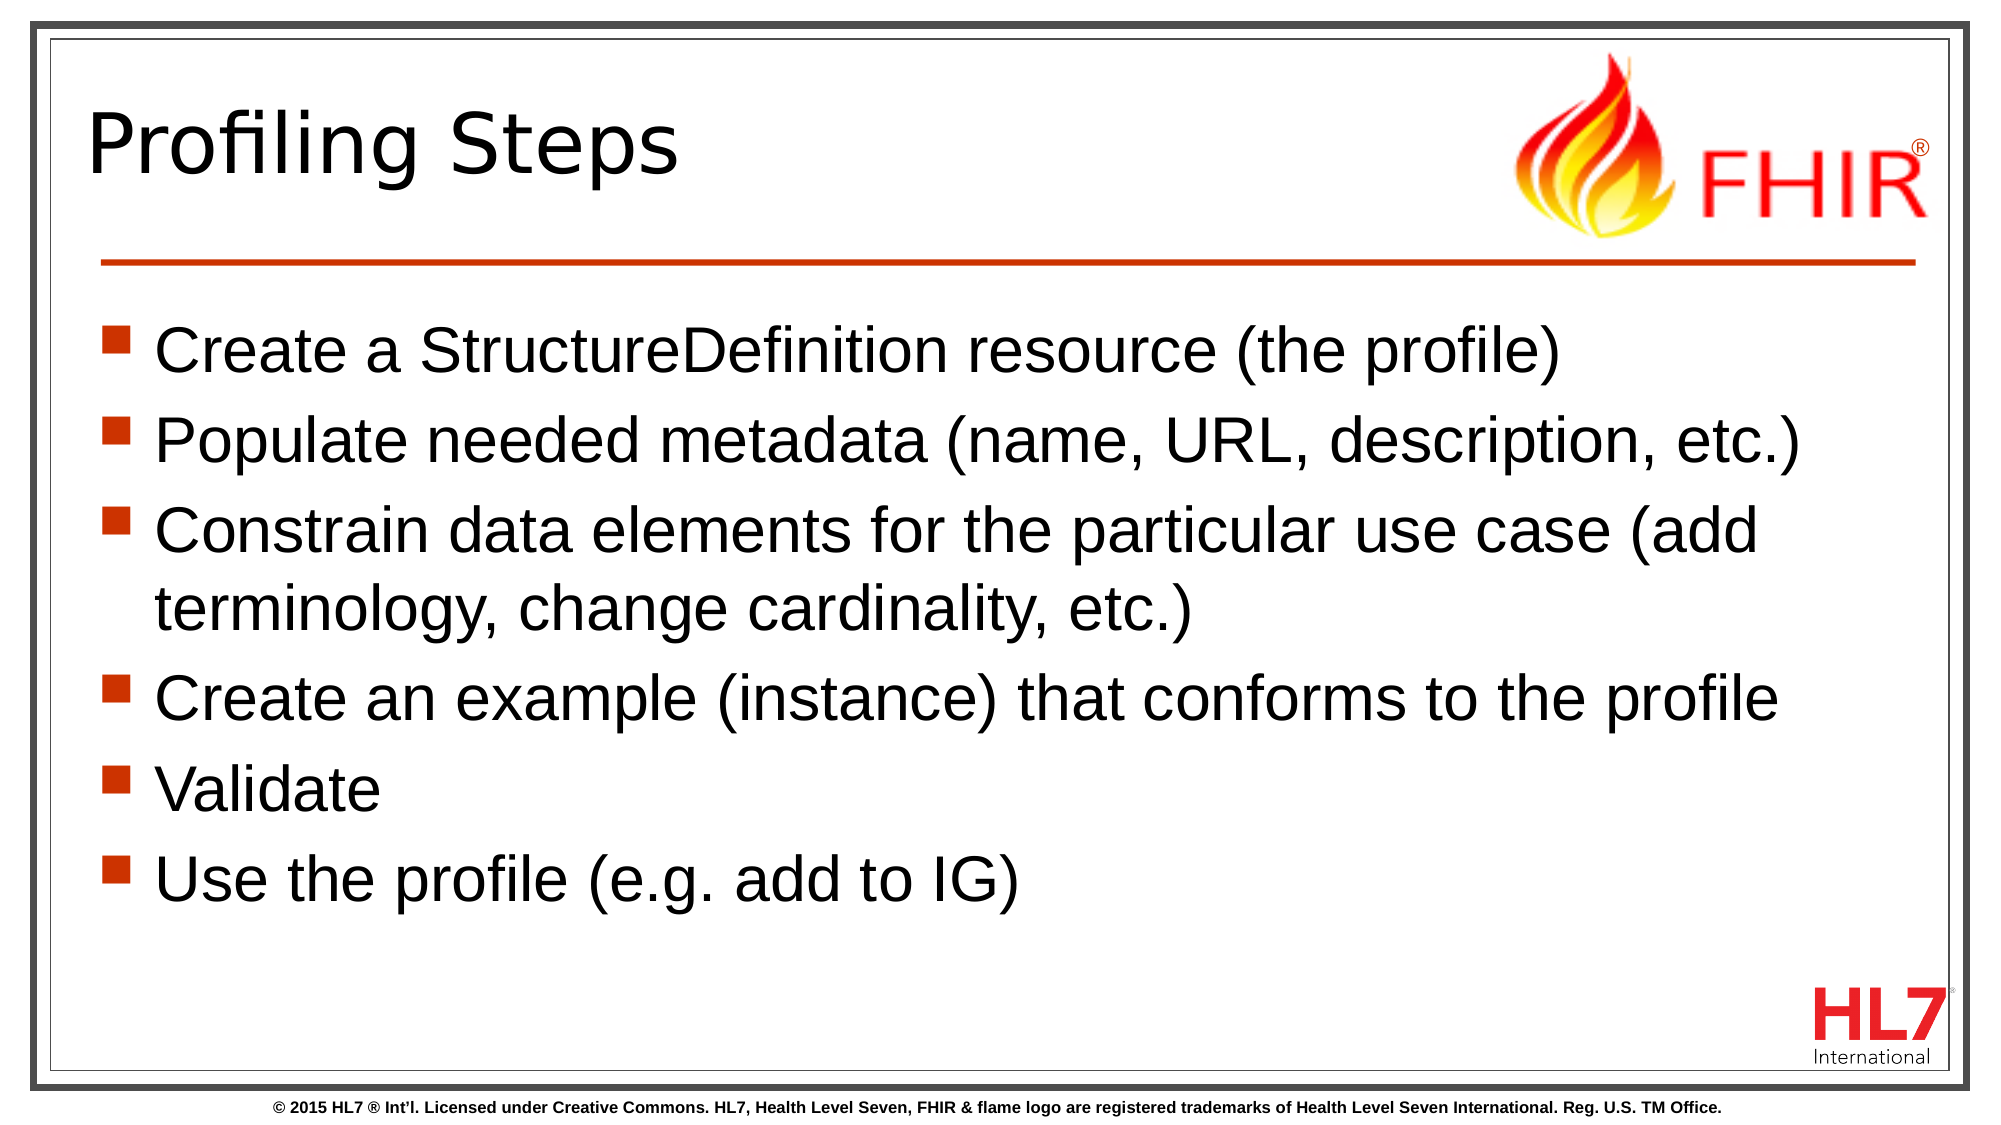

# Profiling Steps
Create a StructureDefinition resource (the profile)
Populate needed metadata (name, URL, description, etc.)
Constrain data elements for the particular use case (add terminology, change cardinality, etc.)
Create an example (instance) that conforms to the profile
Validate
Use the profile (e.g. add to IG)